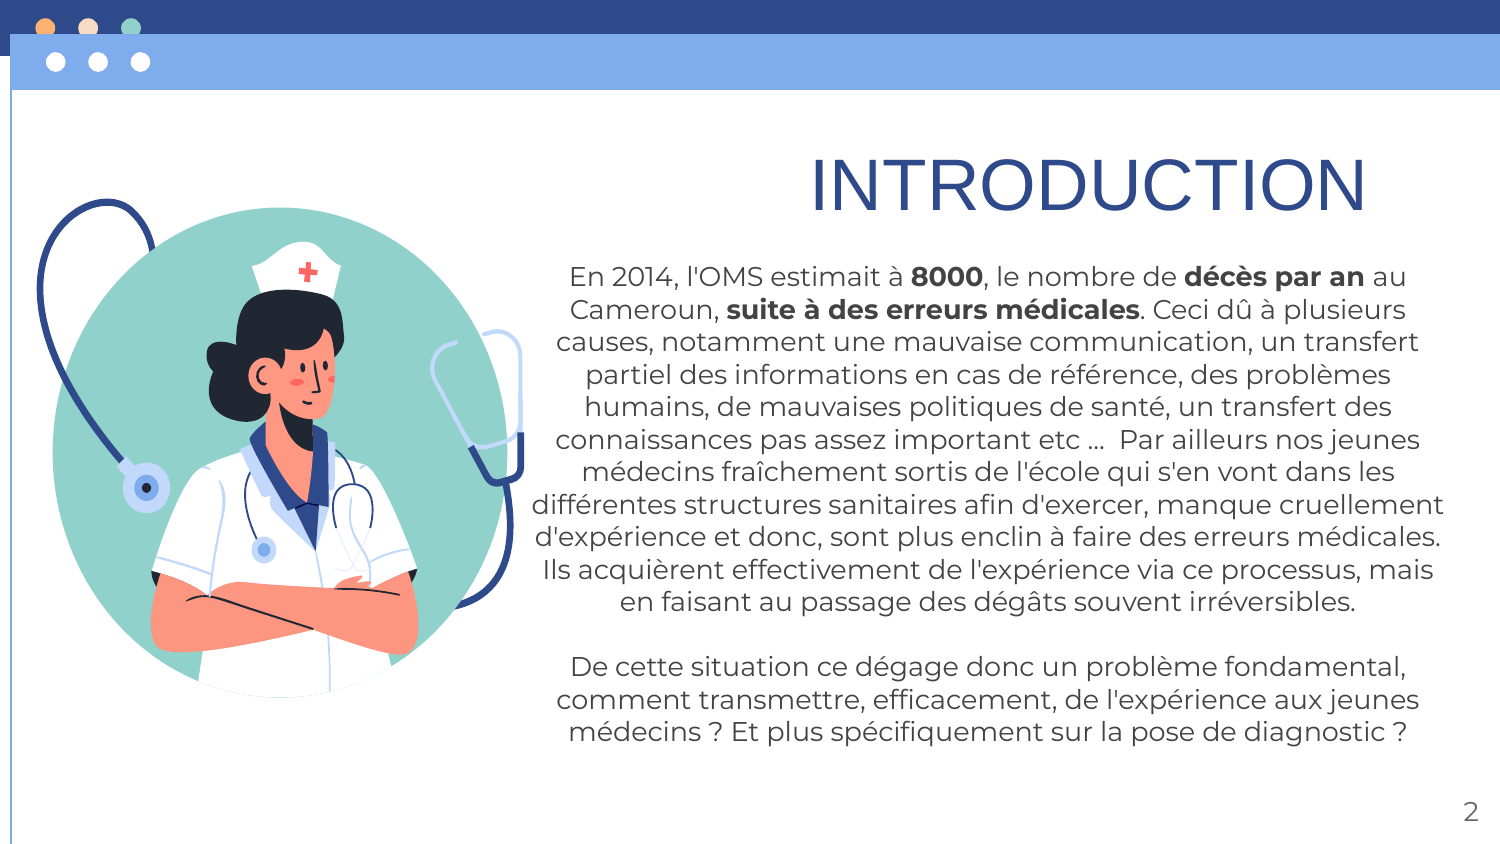

# INTRODUCTION

En 2014, l'OMS estimait à 8000, le nombre de décès par an au Cameroun, suite à des erreurs médicales. Ceci dû à plusieurs causes, notamment une mauvaise communication, un transfert partiel des informations en cas de référence, des problèmes humains, de mauvaises politiques de santé, un transfert des connaissances pas assez important etc ...  Par ailleurs nos jeunes médecins fraîchement sortis de l'école qui s'en vont dans les différentes structures sanitaires afin d'exercer, manque cruellement d'expérience et donc, sont plus enclin à faire des erreurs médicales. Ils acquièrent effectivement de l'expérience via ce processus, mais en faisant au passage des dégâts souvent irréversibles.

De cette situation ce dégage donc un problème fondamental, comment transmettre, efficacement, de l'expérience aux jeunes médecins ? Et plus spécifiquement sur la pose de diagnostic ?

2